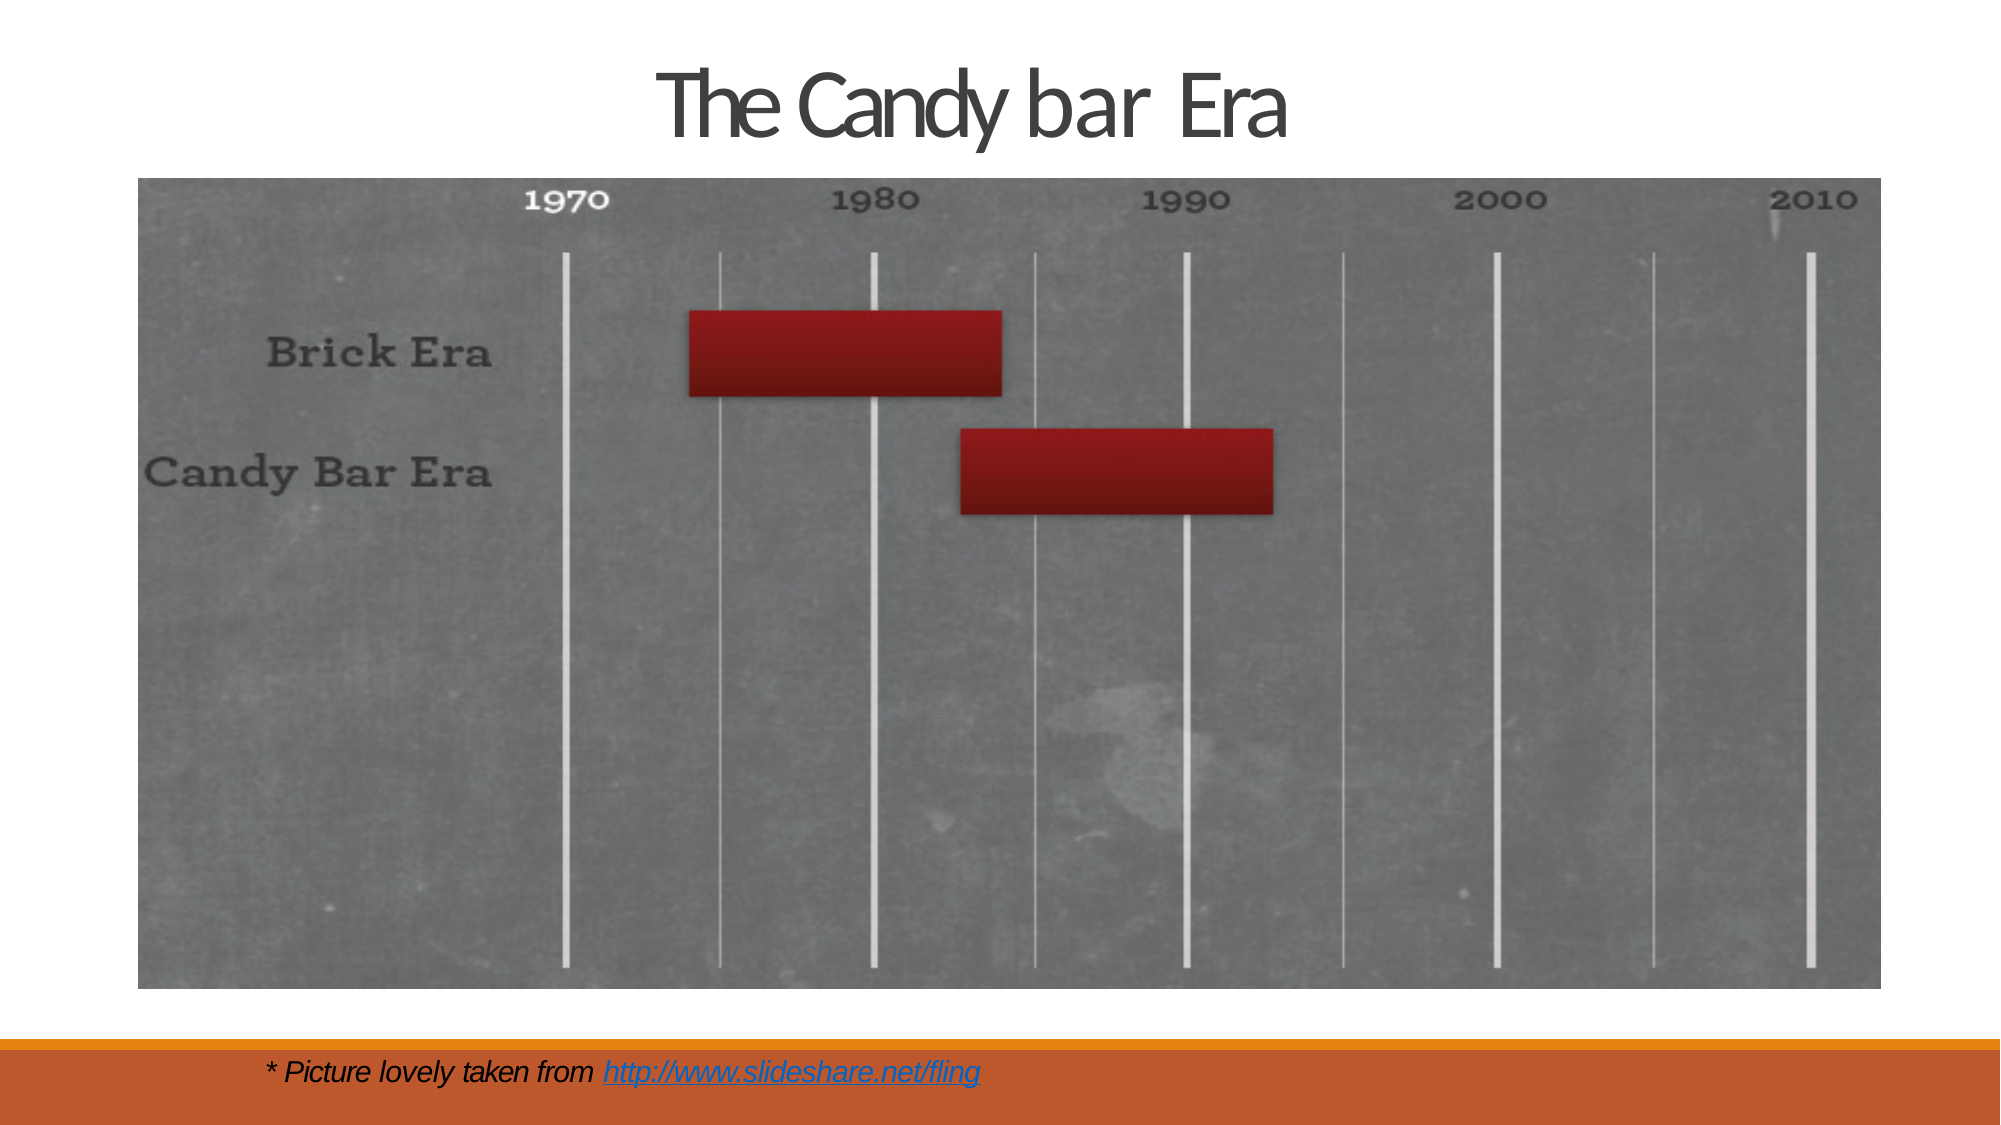

# The Candy bar Era

* Picture lovely taken from http://www.slideshare.net/fling